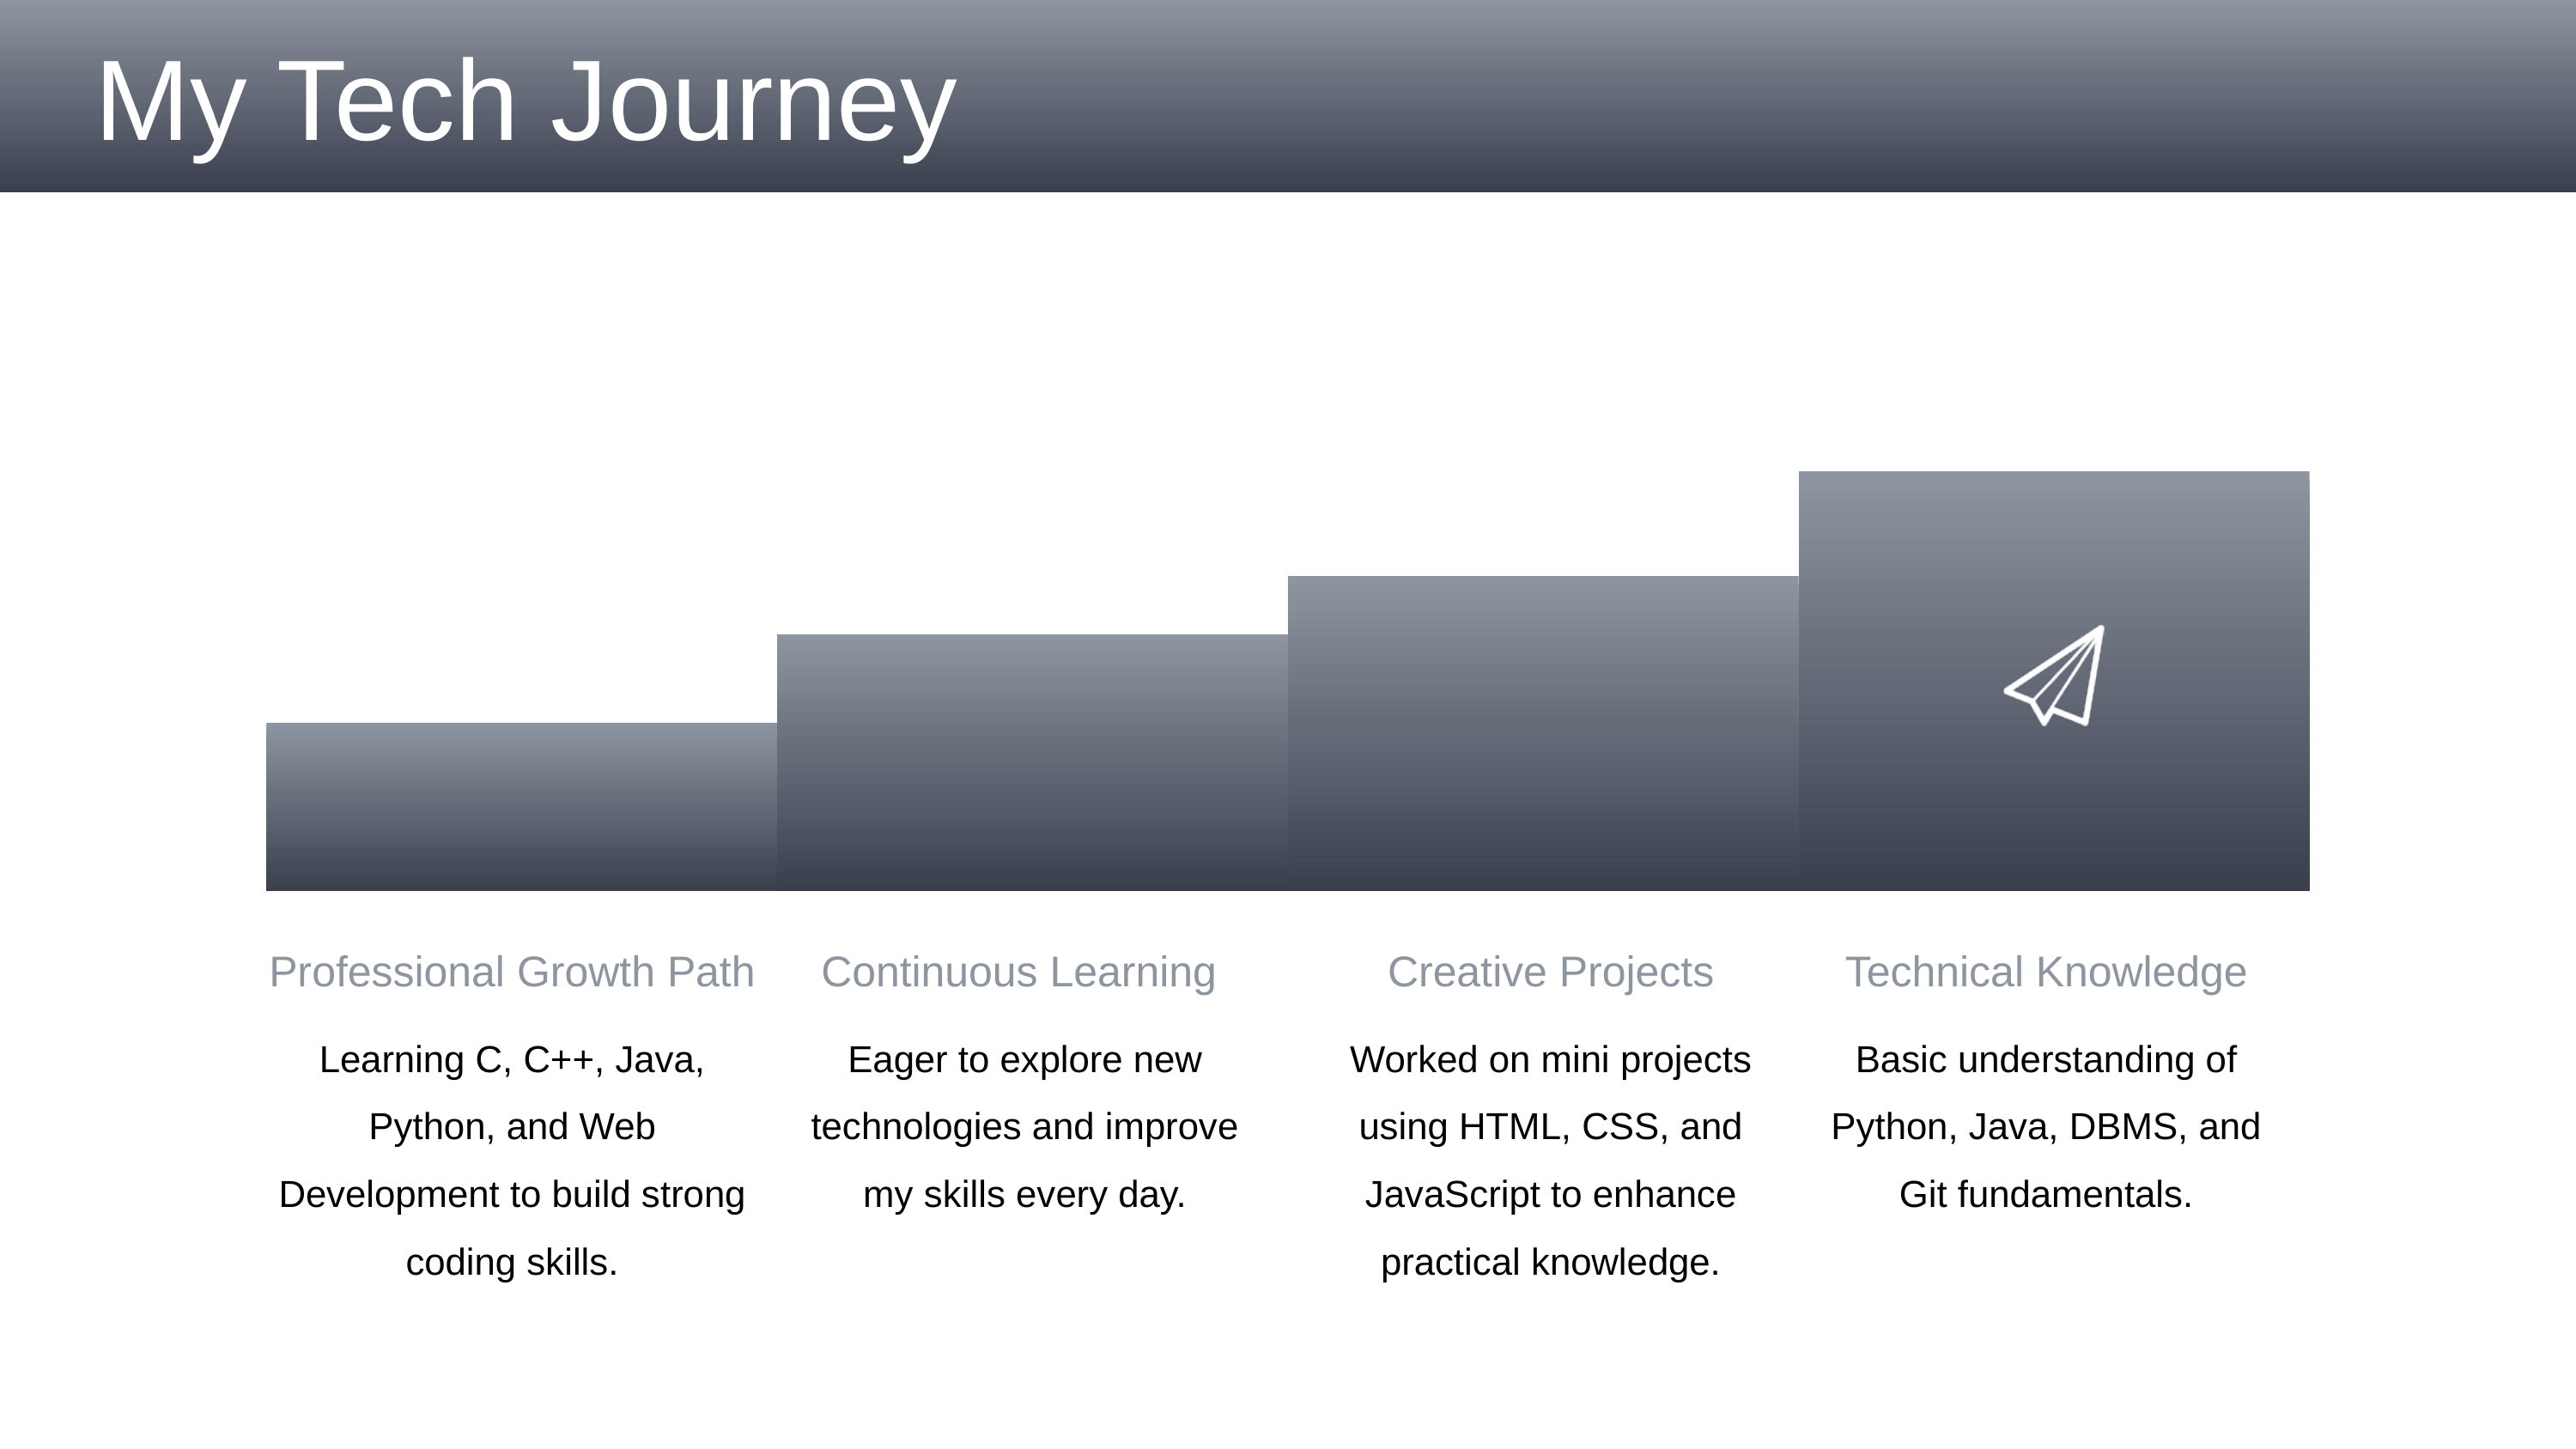

My Tech Journey

Professional Growth Path
Continuous Learning
Creative Projects
Technical Knowledge
Learning C, C++, Java, Python, and Web Development to build strong coding skills.
Eager to explore new technologies and improve my skills every day.
Worked on mini projects using HTML, CSS, and JavaScript to enhance practical knowledge.
Basic understanding of Python, Java, DBMS, and Git fundamentals.